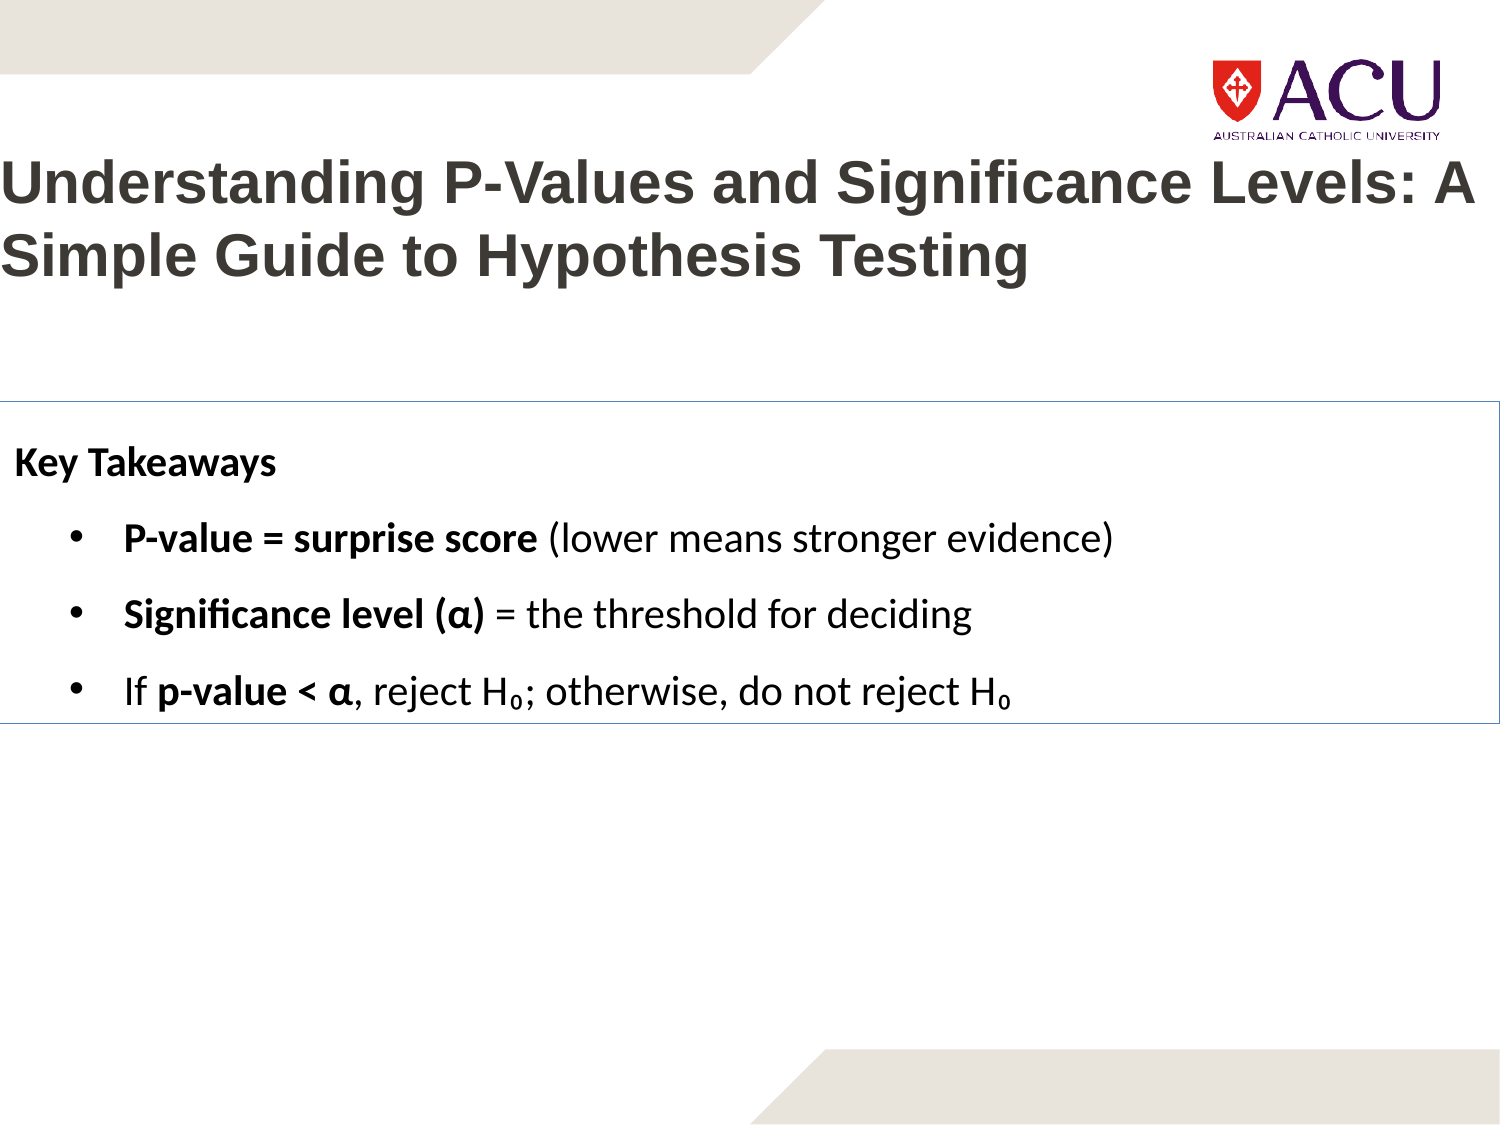

# Understanding P-Values and Significance Levels: A Simple Guide to Hypothesis Testing
Key Takeaways
P-value = surprise score (lower means stronger evidence)
Significance level (α) = the threshold for deciding
If p-value < α, reject H₀; otherwise, do not reject H₀